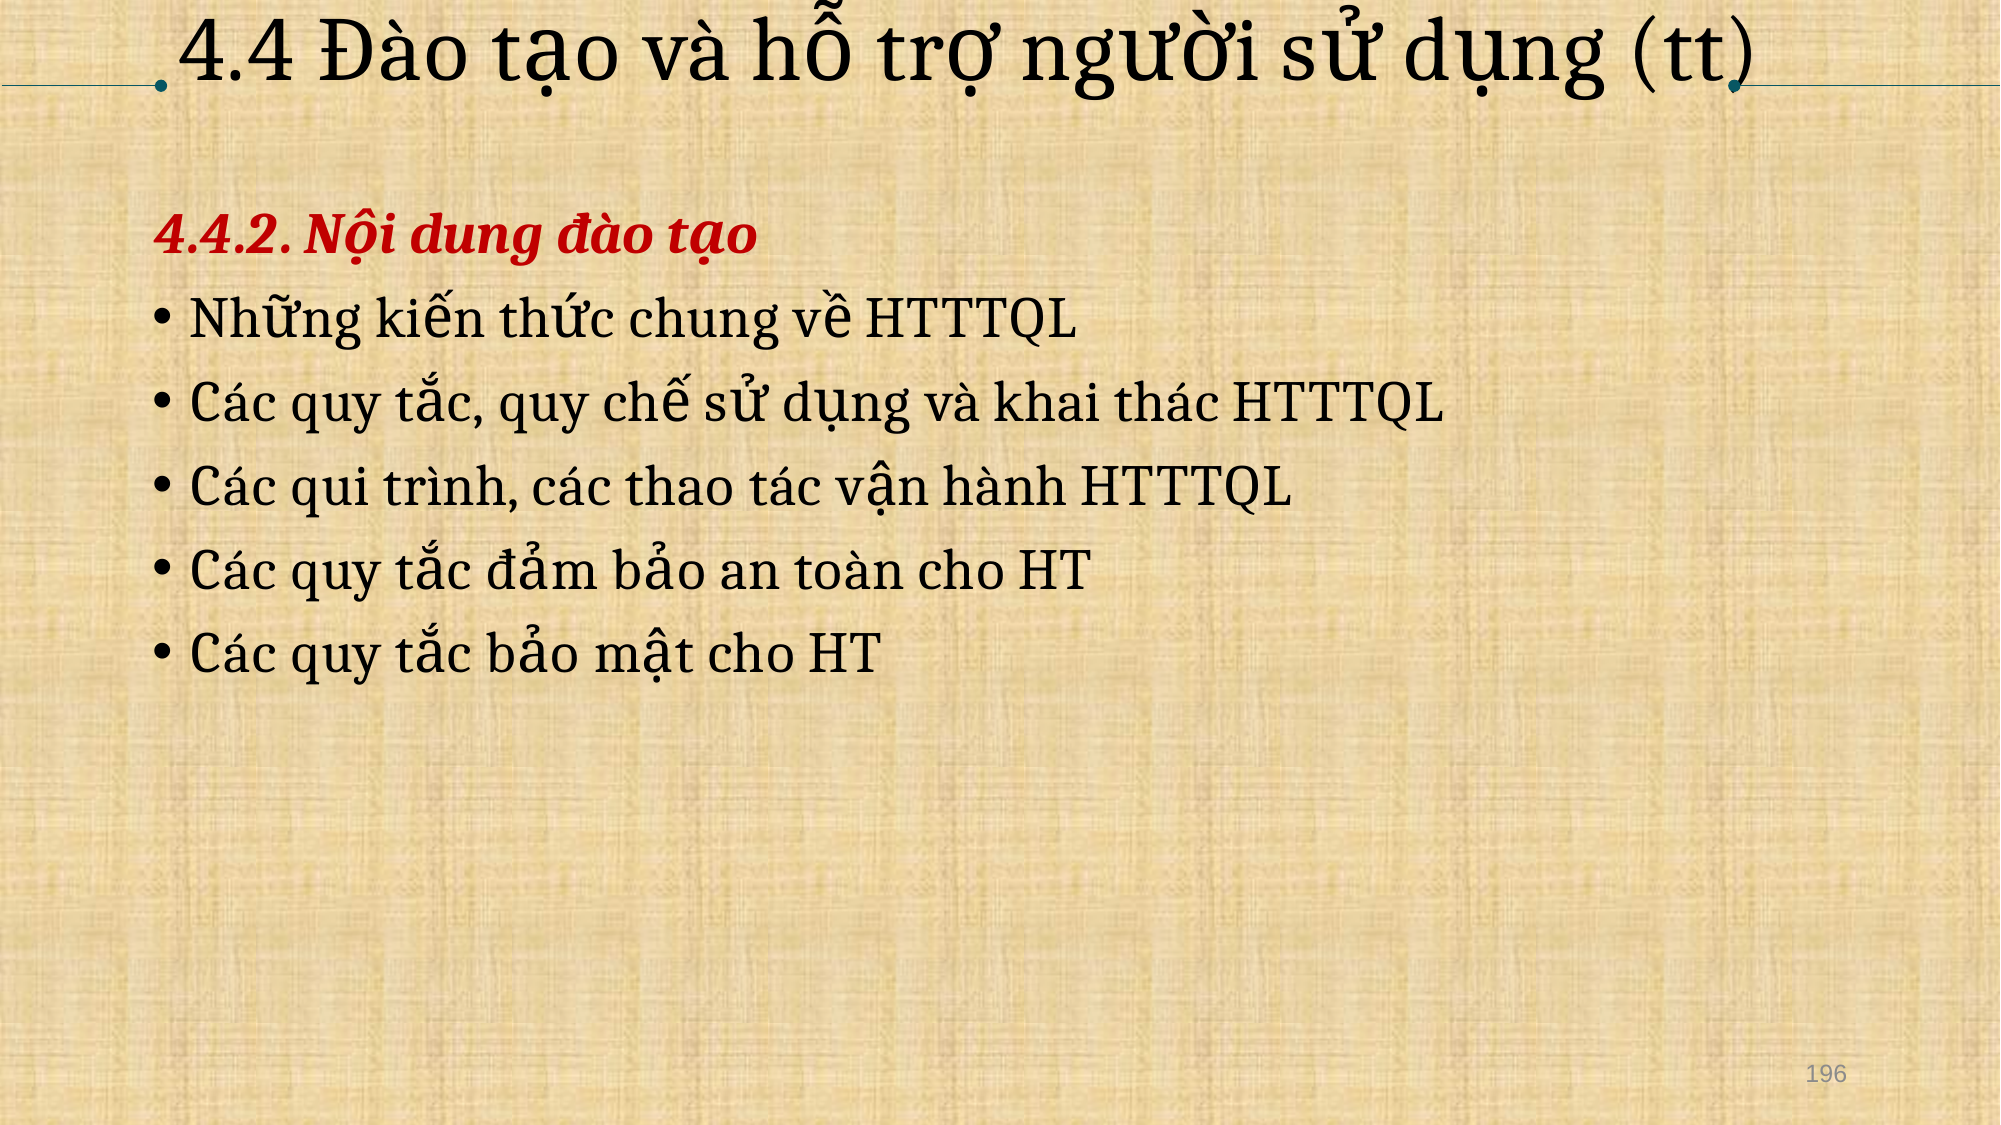

# 4.4 Đào tạo và hỗ trợ người sử dụng (tt)
4.4.2. Nội dung đào tạo
Những kiến thức chung về HTTTQL
Các quy tắc, quy chế sử dụng và khai thác HTTTQL
Các qui trình, các thao tác vận hành HTTTQL
Các quy tắc đảm bảo an toàn cho HT
Các quy tắc bảo mật cho HT

196